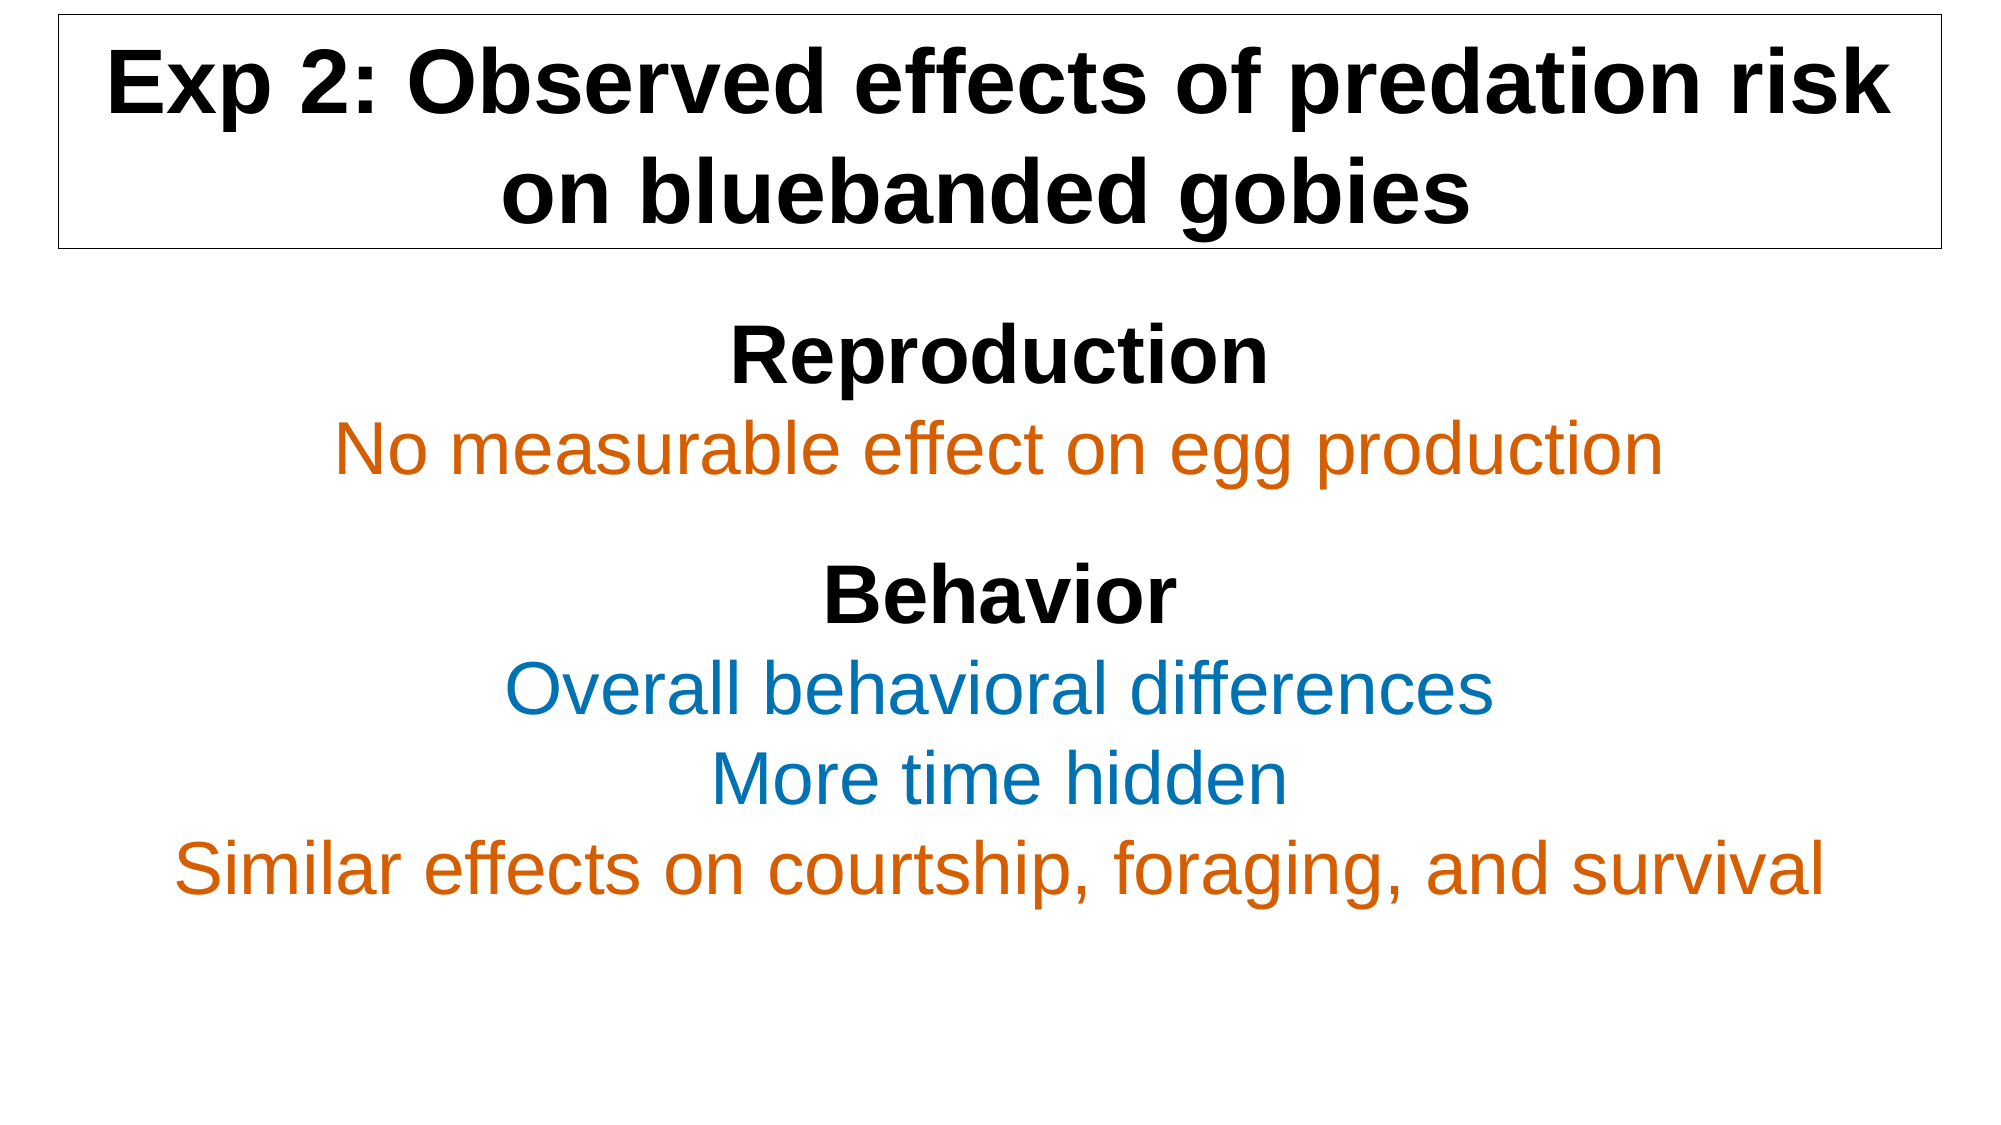

Exp 2: Observed effects of predation risk on bluebanded gobies
Reproduction
No measurable effect on egg production

Behavior
Overall behavioral differences
More time hidden
Similar effects on courtship, foraging, and survival